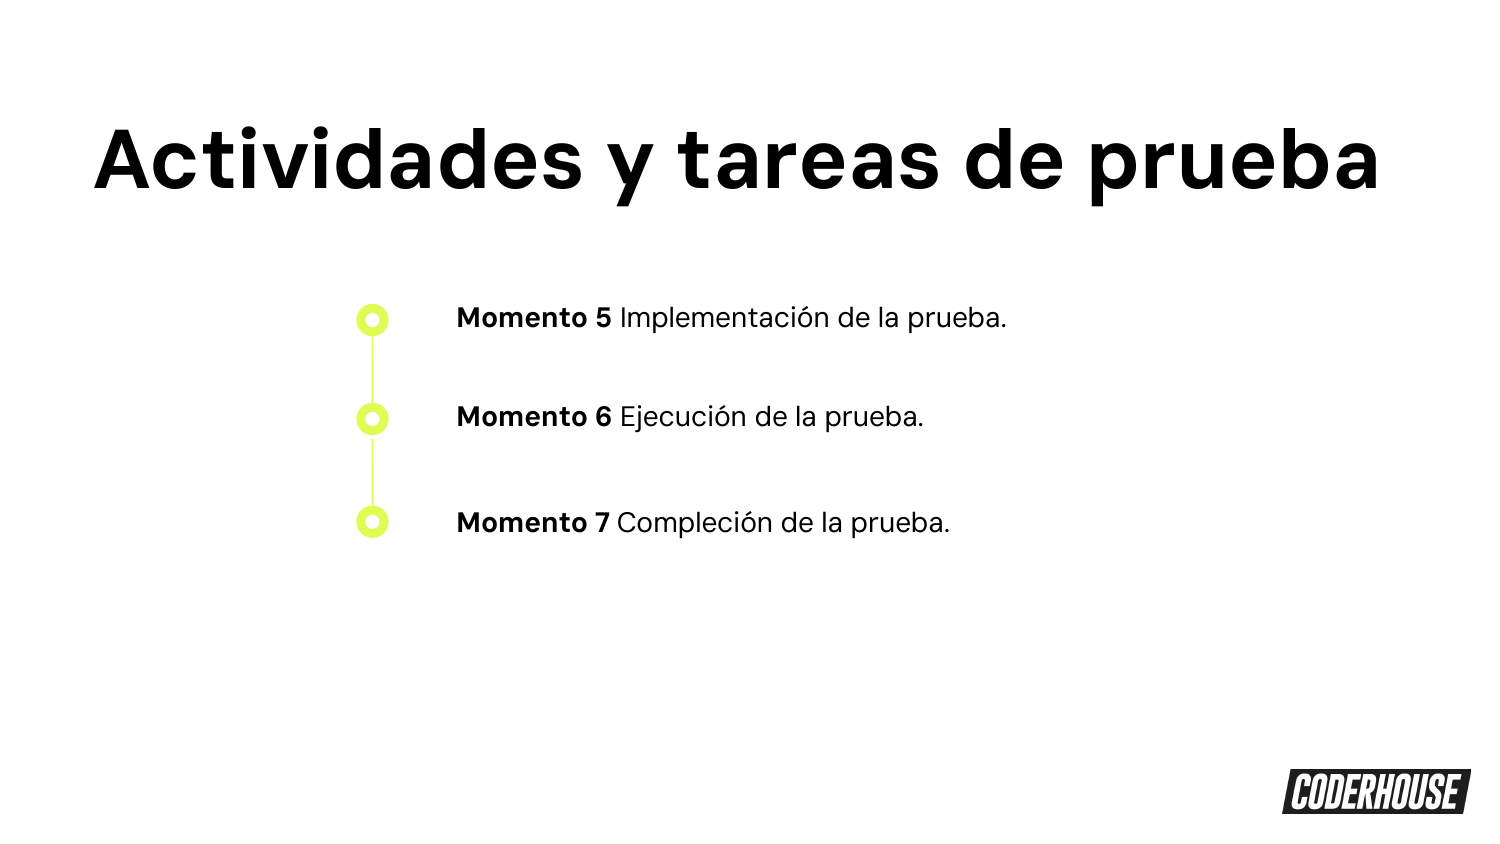

Actividades y tareas de prueba
Momento 5 Implementación de la prueba.

Momento 6 Ejecución de la prueba.

Momento 7 Compleción de la prueba.